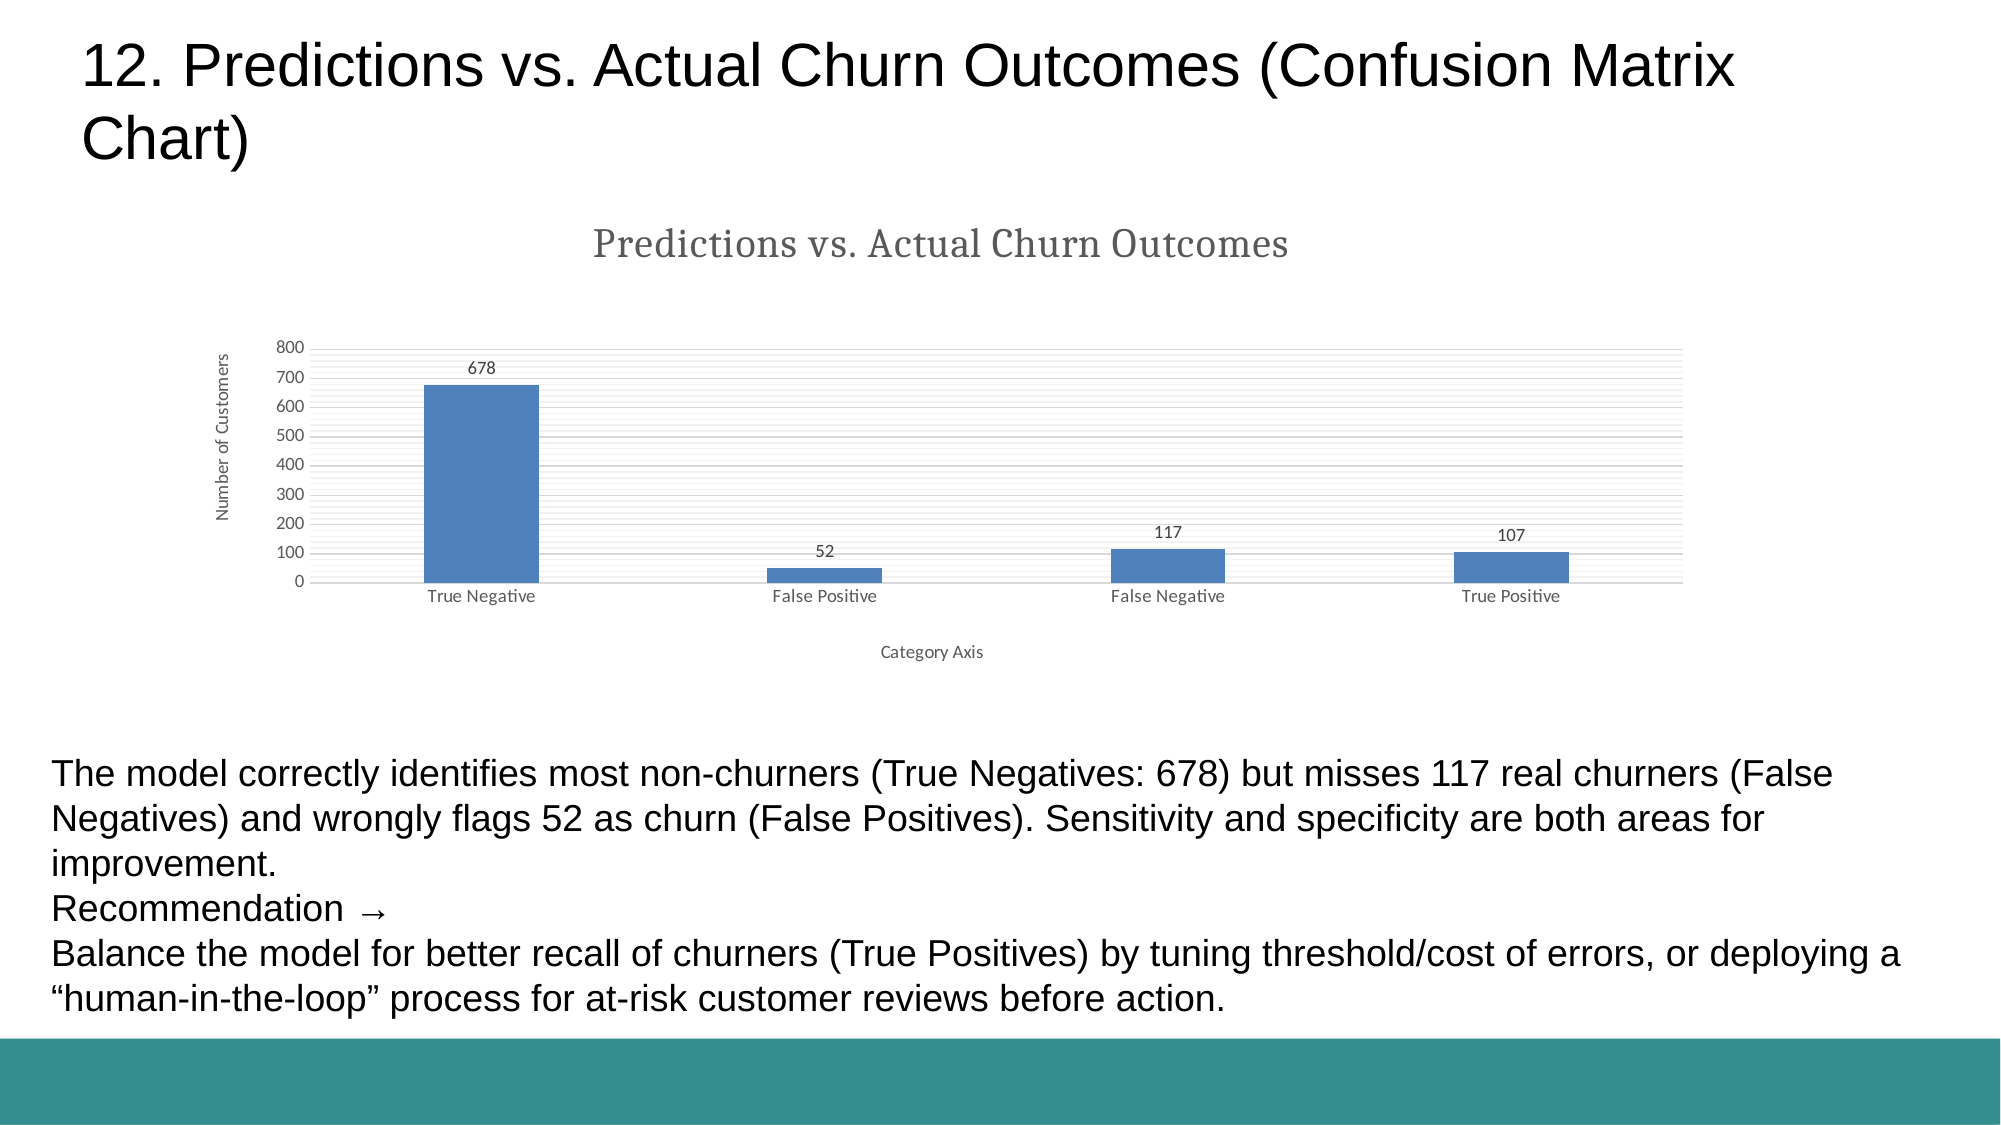

# 12. Predictions vs. Actual Churn Outcomes (Confusion Matrix Chart)

### Chart: Predictions vs. Actual Churn Outcomes

| Category | Count |
|---|---|
| True Negative | 678.0 |
| False Positive | 52.0 |
| False Negative | 117.0 |
| True Positive | 107.0 |
The model correctly identifies most non-churners (True Negatives: 678) but misses 117 real churners (False Negatives) and wrongly flags 52 as churn (False Positives). Sensitivity and specificity are both areas for improvement.
Recommendation →
Balance the model for better recall of churners (True Positives) by tuning threshold/cost of errors, or deploying a “human-in-the-loop” process for at-risk customer reviews before action.